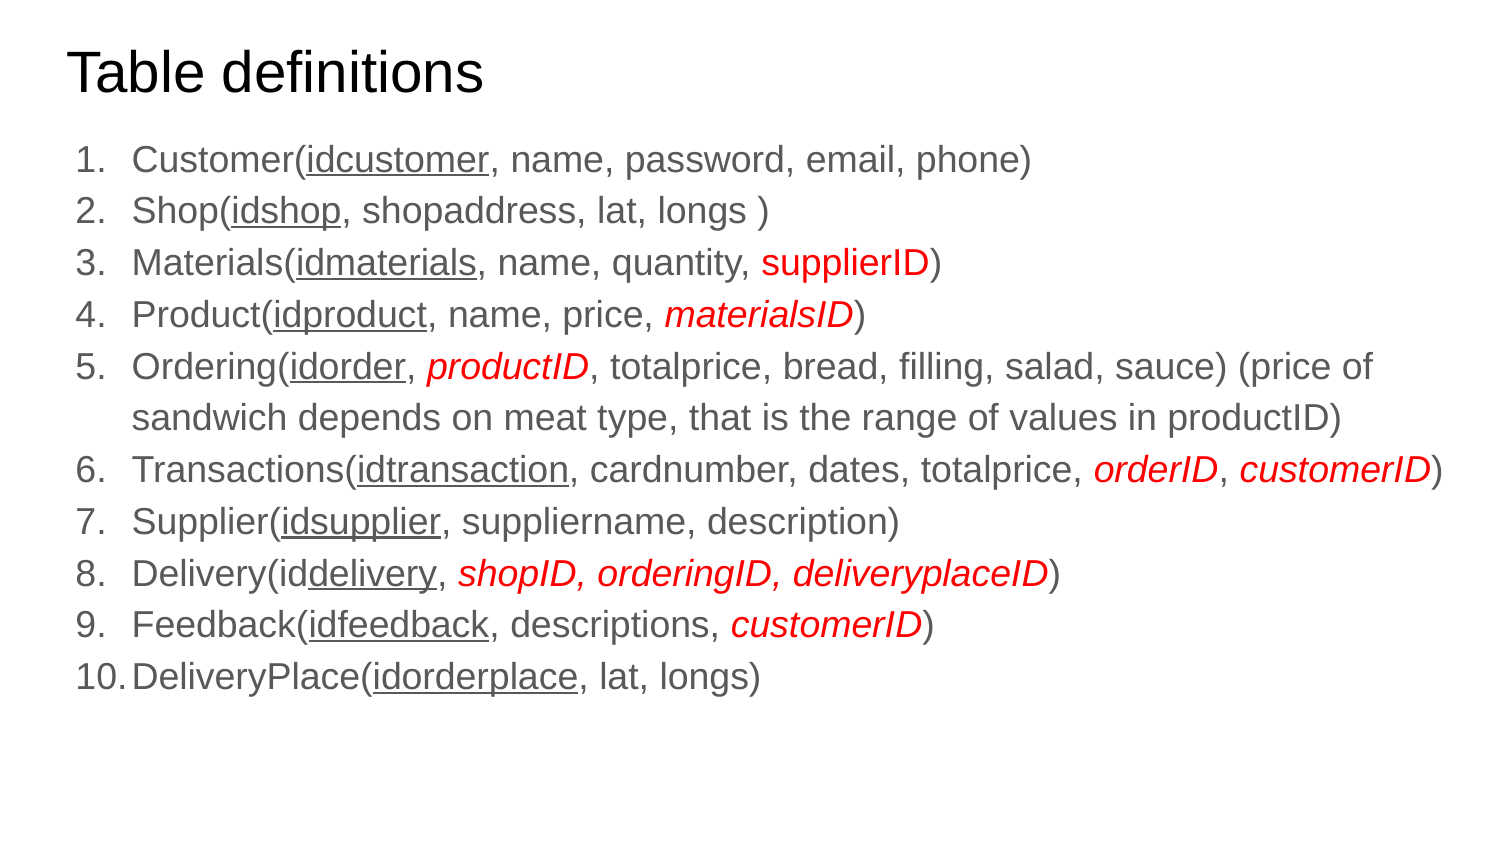

# Table definitions
Customer(idcustomer, name, password, email, phone)
Shop(idshop, shopaddress, lat, longs )
Materials(idmaterials, name, quantity, supplierID)
Product(idproduct, name, price, materialsID)
Ordering(idorder, productID, totalprice, bread, filling, salad, sauce) (price of sandwich depends on meat type, that is the range of values in productID)
Transactions(idtransaction, cardnumber, dates, totalprice, orderID, customerID)
Supplier(idsupplier, suppliername, description)
Delivery(iddelivery, shopID, orderingID, deliveryplaceID)
Feedback(idfeedback, descriptions, customerID)
DeliveryPlace(idorderplace, lat, longs)